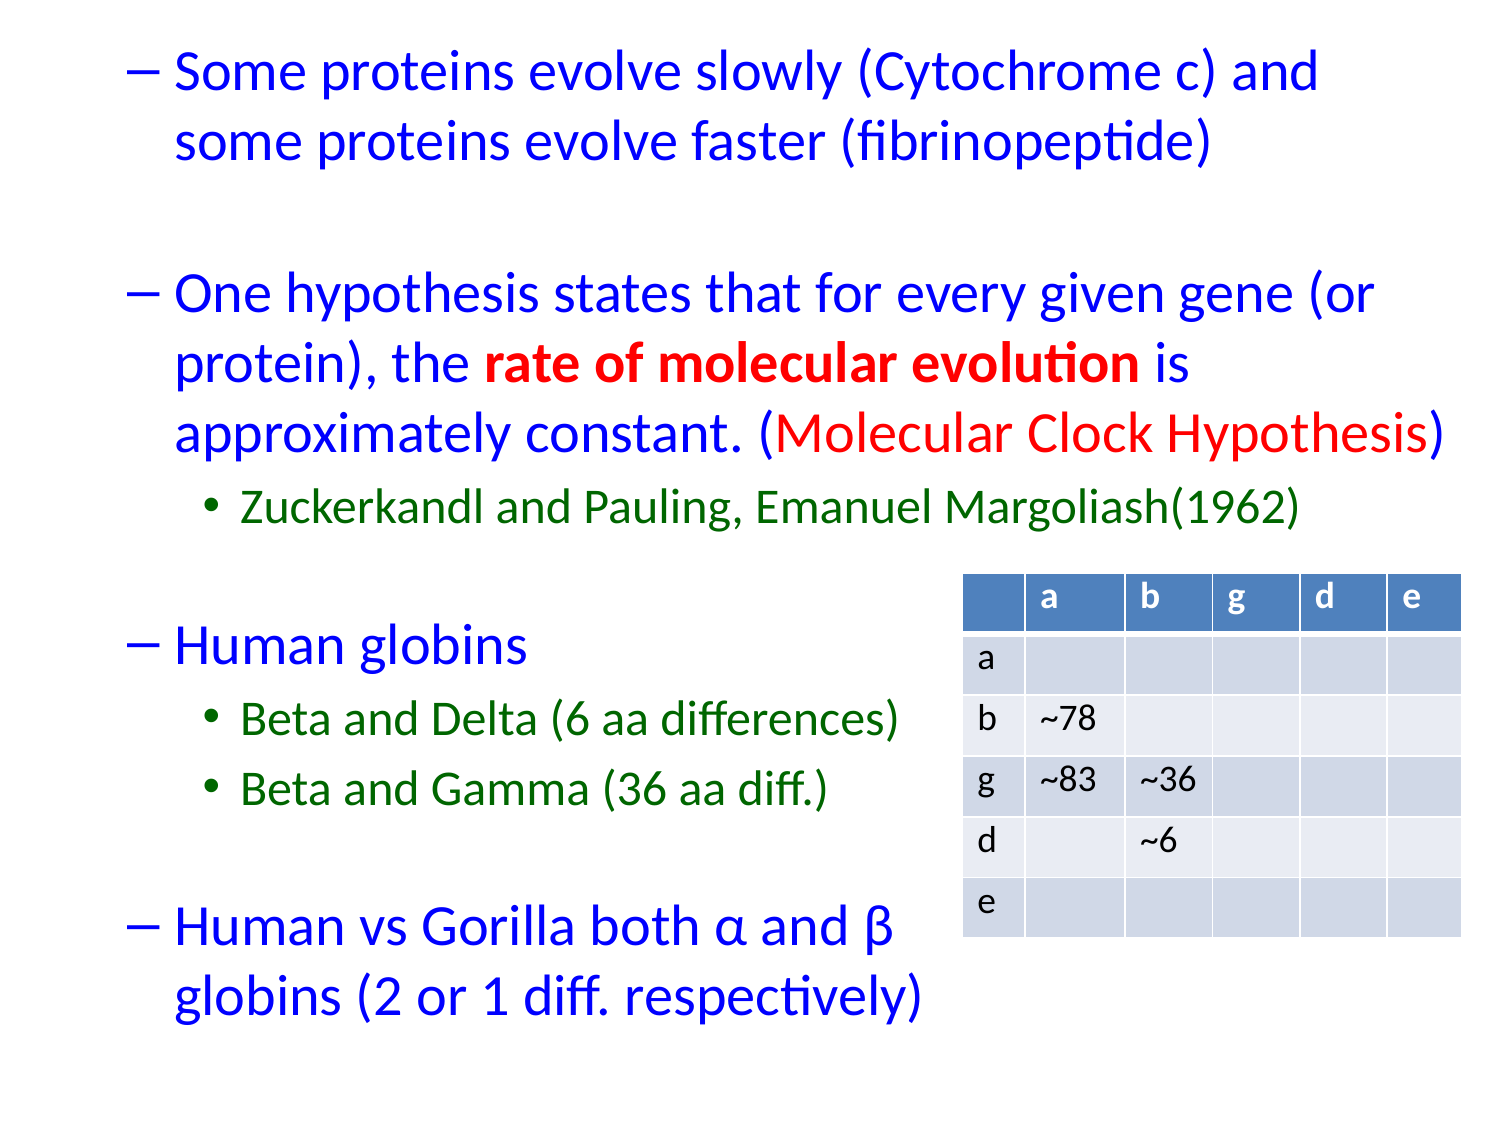

Some proteins evolve slowly (Cytochrome c) and some proteins evolve faster (fibrinopeptide)
One hypothesis states that for every given gene (or protein), the rate of molecular evolution is approximately constant. (Molecular Clock Hypothesis)
Zuckerkandl and Pauling, Emanuel Margoliash(1962)
Human globins
Beta and Delta (6 aa differences)
Beta and Gamma (36 aa diff.)
Human vs Gorilla both α and β
globins (2 or 1 diff. respectively)

|  | a | b | g | d | e |
| --- | --- | --- | --- | --- | --- |
| a |  |  |  |  |  |
| b | ~78 |  |  |  |  |
| g | ~83 | ~36 |  |  |  |
| d |  | ~6 |  |  |  |
| e |  |  |  |  |  |